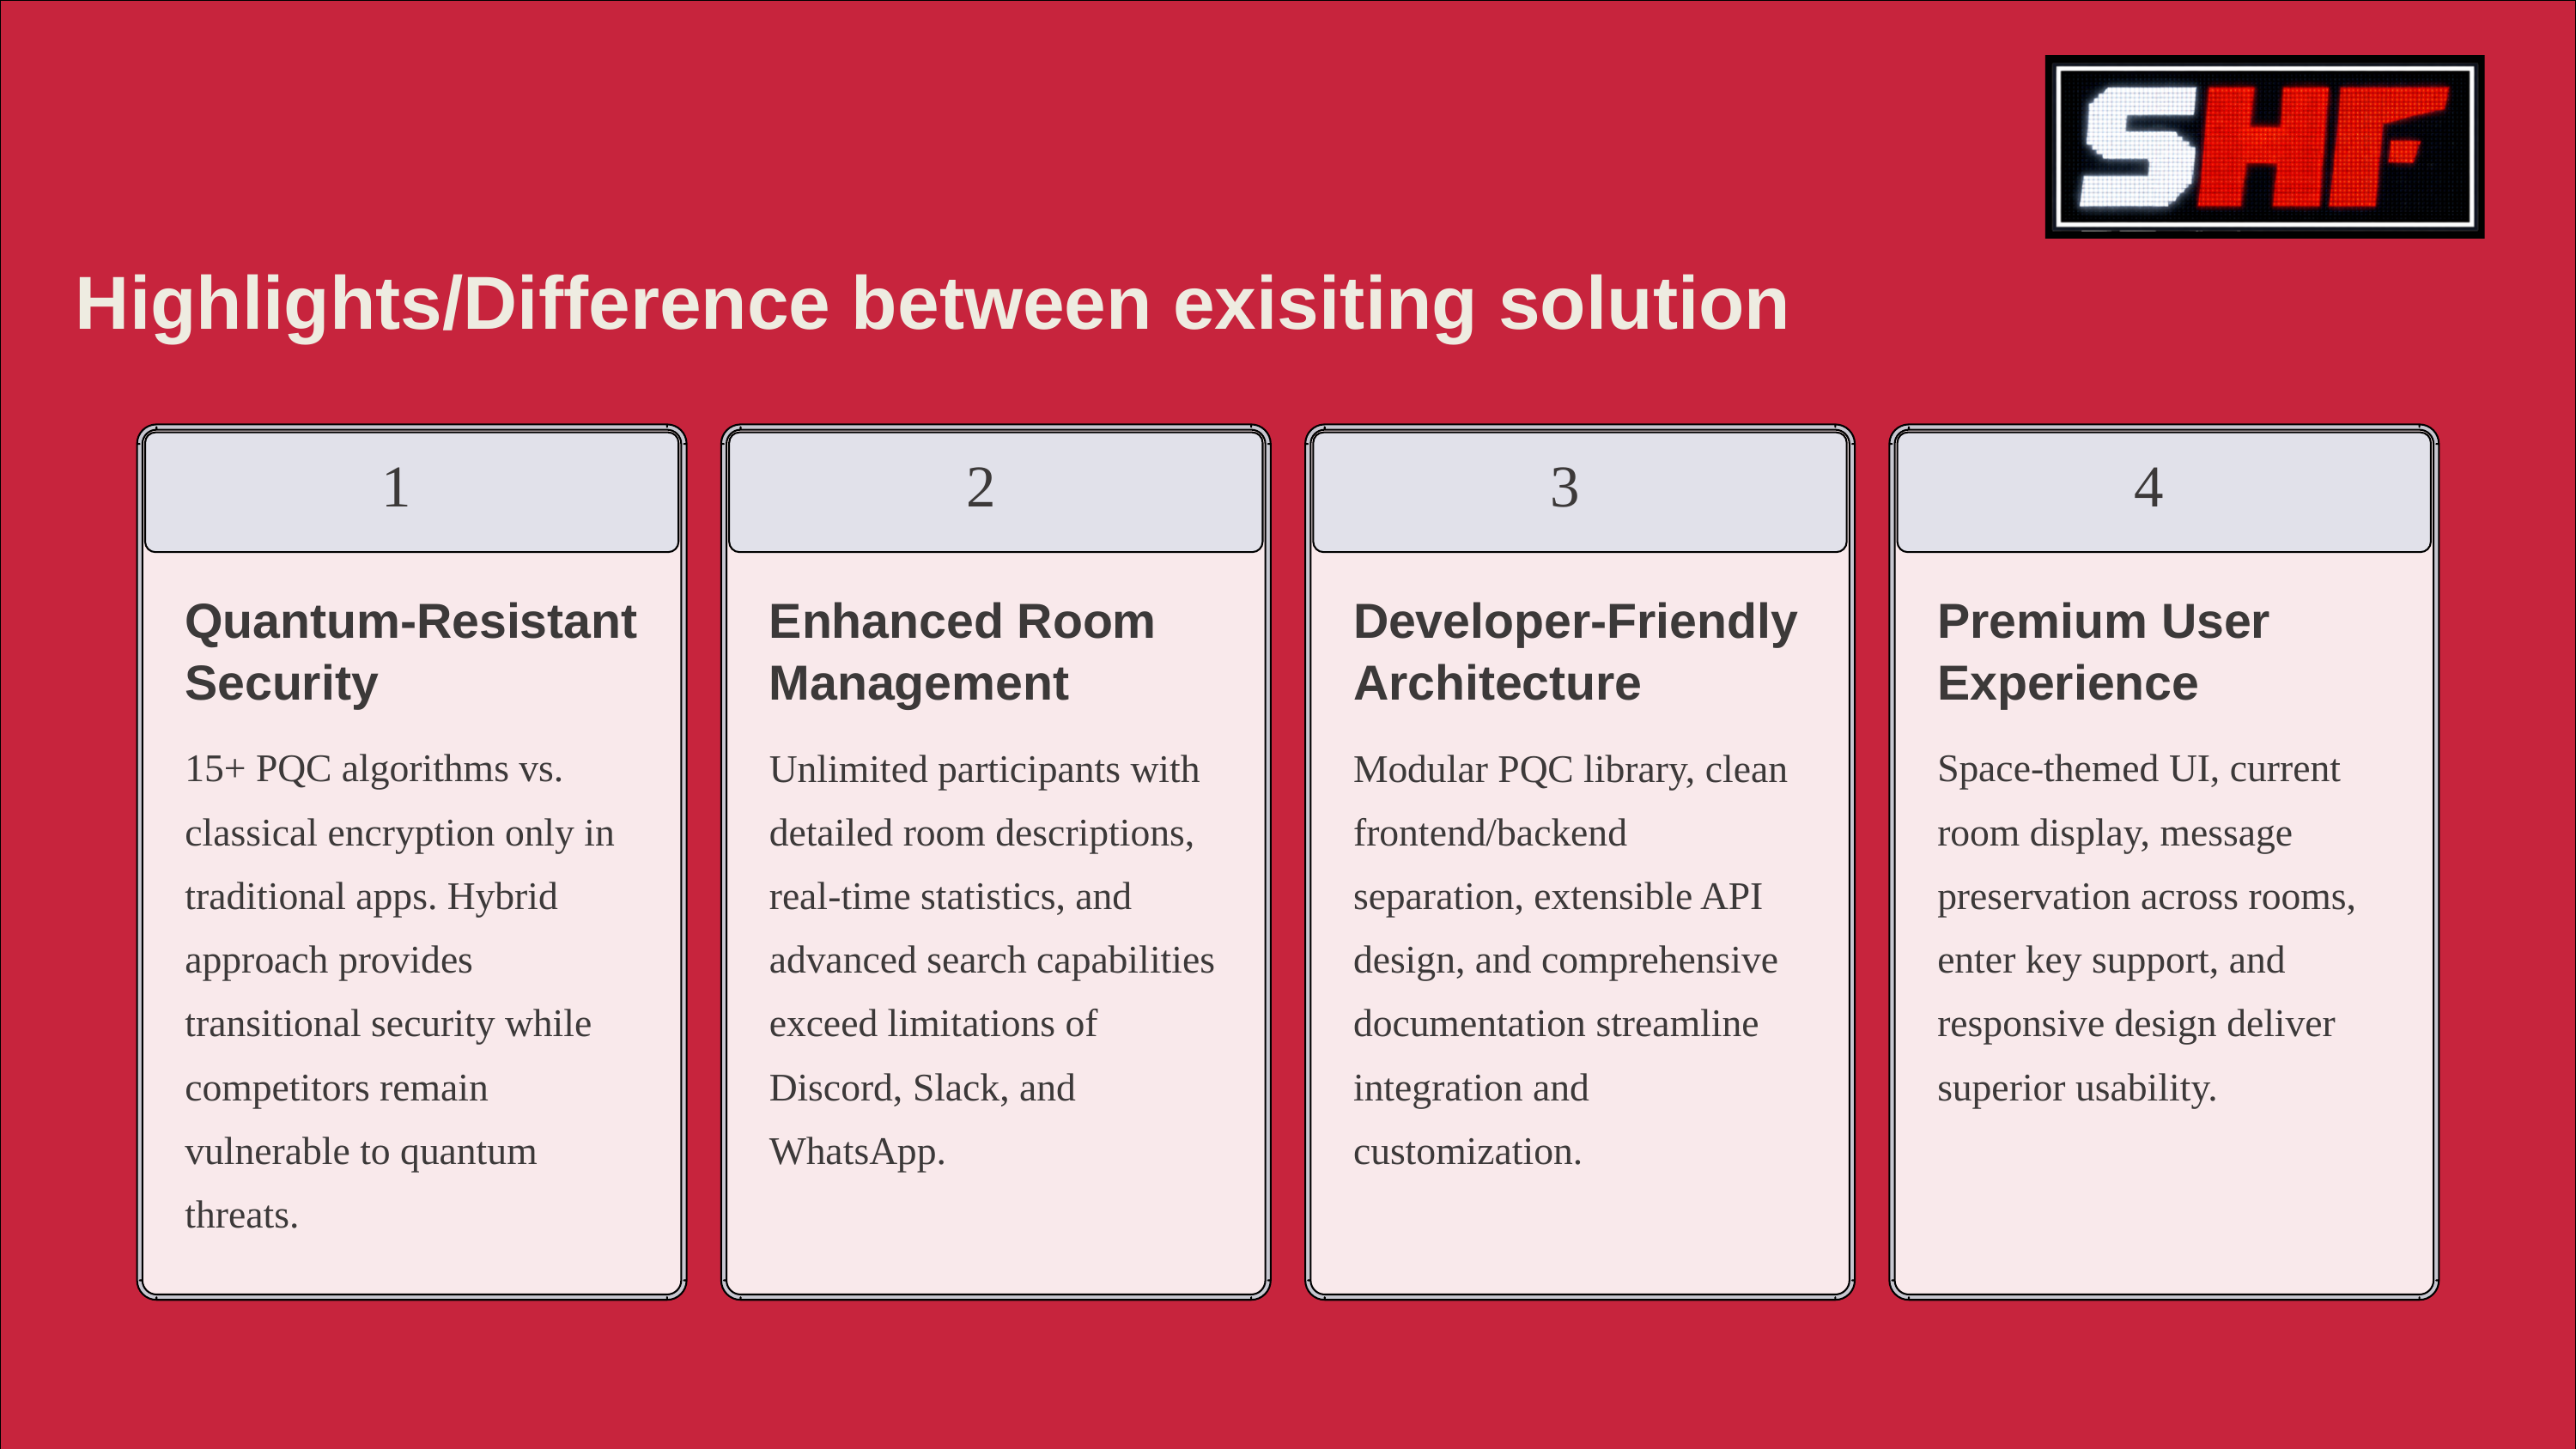

Highlights/Difference between exisiting solution

1
2
3
4
Quantum-Resistant Security
Enhanced Room Management
Developer-Friendly Architecture
Premium User Experience
15+ PQC algorithms vs. classical encryption only in traditional apps. Hybrid approach provides transitional security while competitors remain vulnerable to quantum threats.
Unlimited participants with detailed room descriptions, real-time statistics, and advanced search capabilities exceed limitations of Discord, Slack, and WhatsApp.
Modular PQC library, clean frontend/backend separation, extensible API design, and comprehensive documentation streamline integration and customization.
Space-themed UI, current room display, message preservation across rooms, enter key support, and responsive design deliver superior usability.